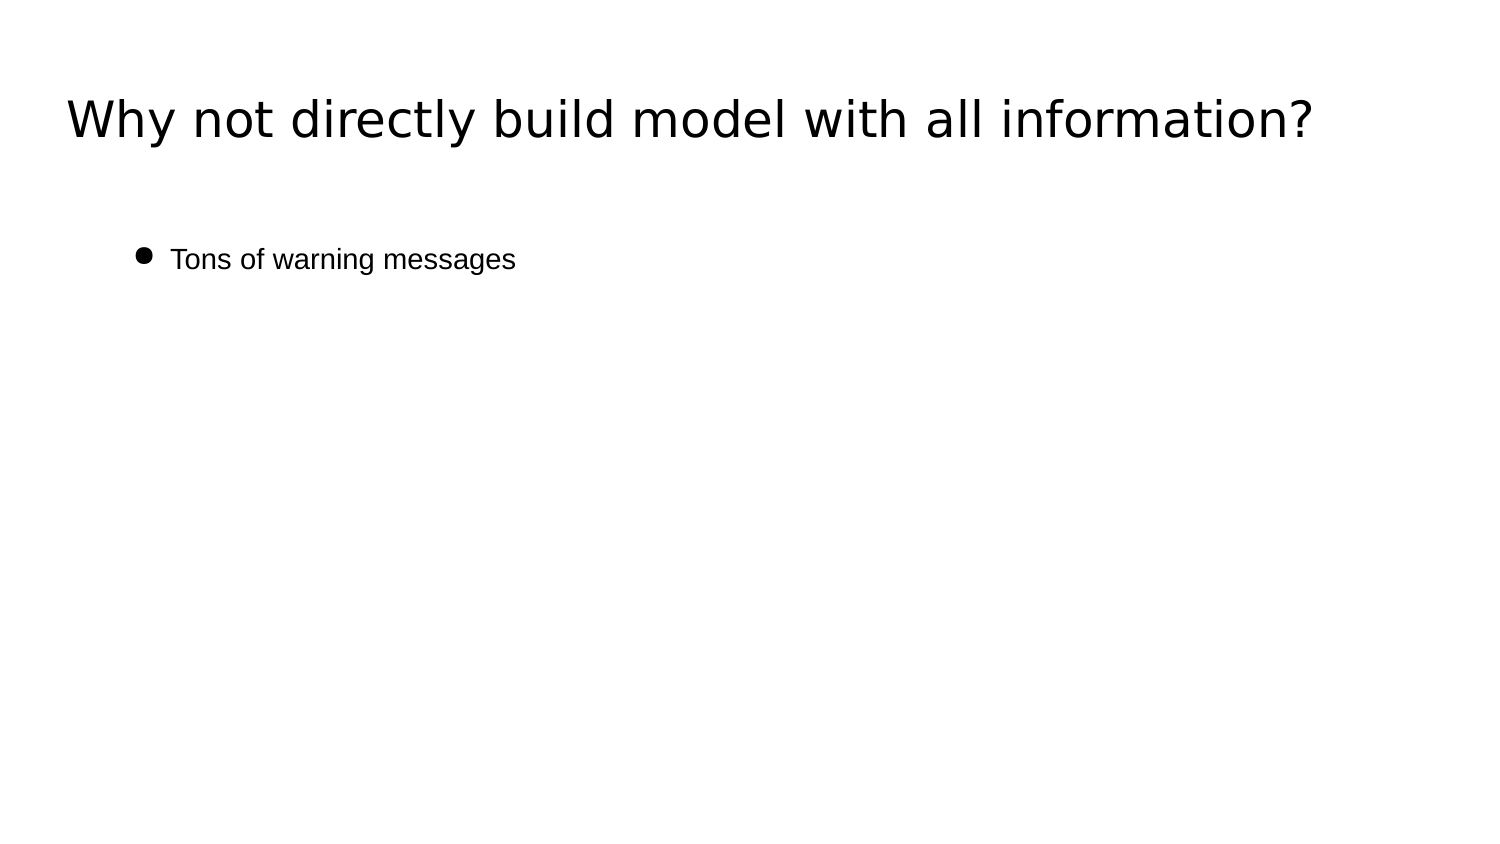

# Why not directly build model with all information?

Tons of warning messages